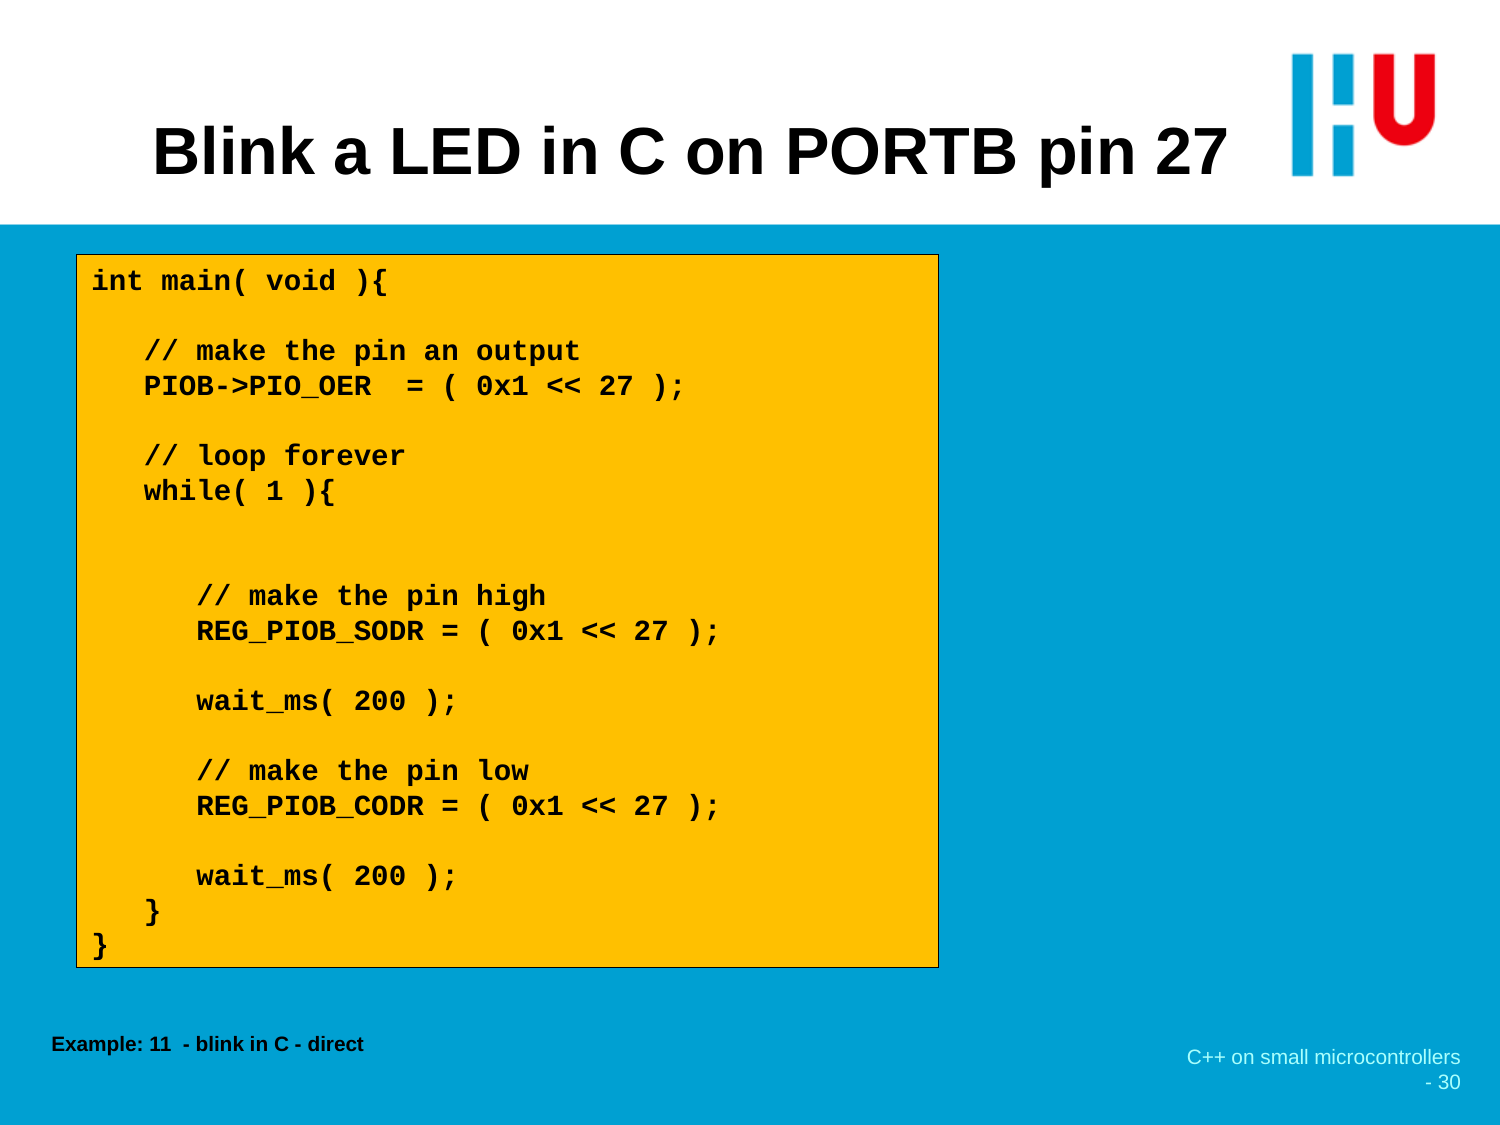

# Blink a LED in C on PORTB pin 27
int main( void ){

   // make the pin an output
   PIOB->PIO_OER  = ( 0x1 << 27 );

   // loop forever
   while( 1 ){

      // make the pin high
      REG_PIOB_SODR = ( 0x1 << 27 );

      wait_ms( 200 );

      // make the pin low
      REG_PIOB_CODR = ( 0x1 << 27 );

      wait_ms( 200 );
   }
}
Example: 11  - blink in C - direct
C++ on small microcontrollers - 30